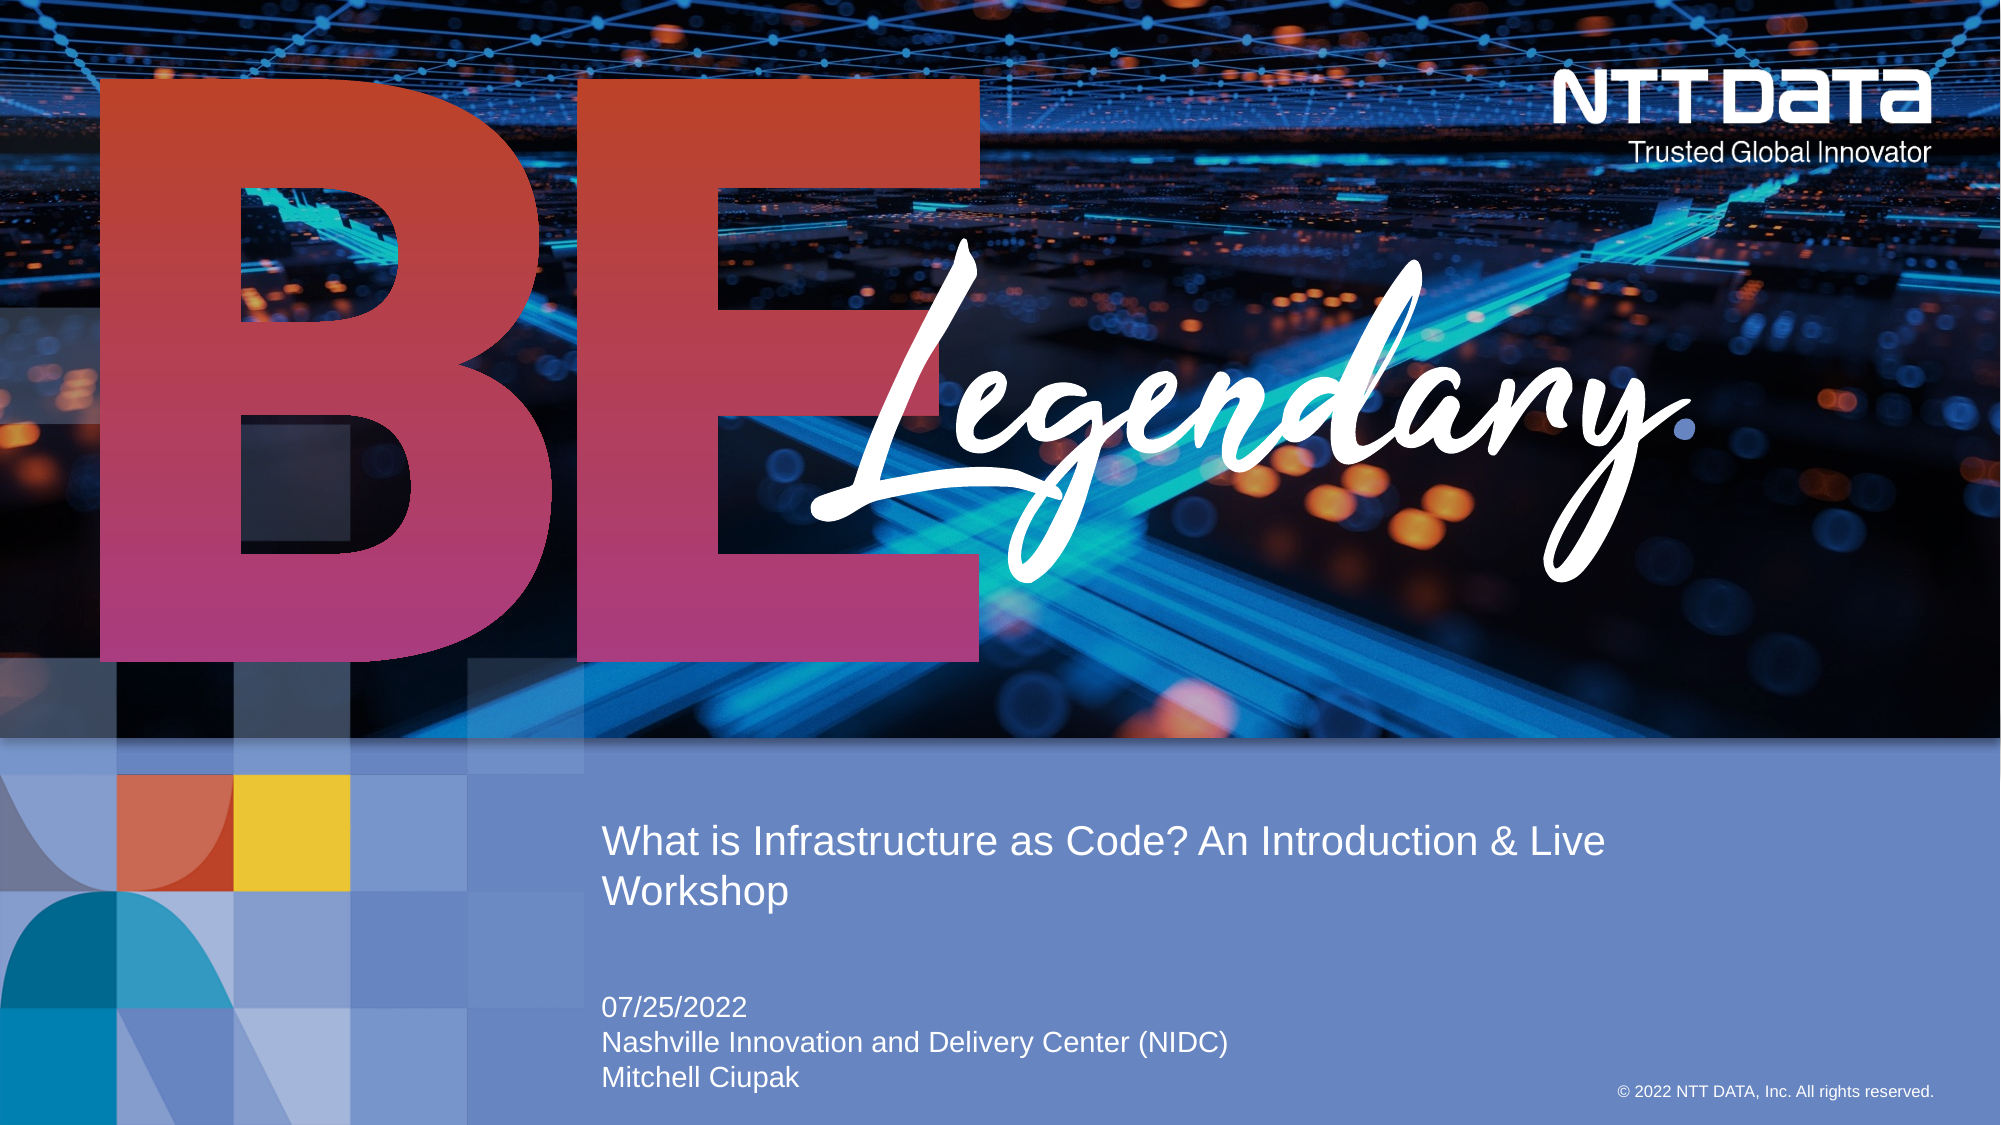

# What is Infrastructure as Code? An Introduction & Live Workshop
07/25/2022
Nashville Innovation and Delivery Center (NIDC)
Mitchell Ciupak